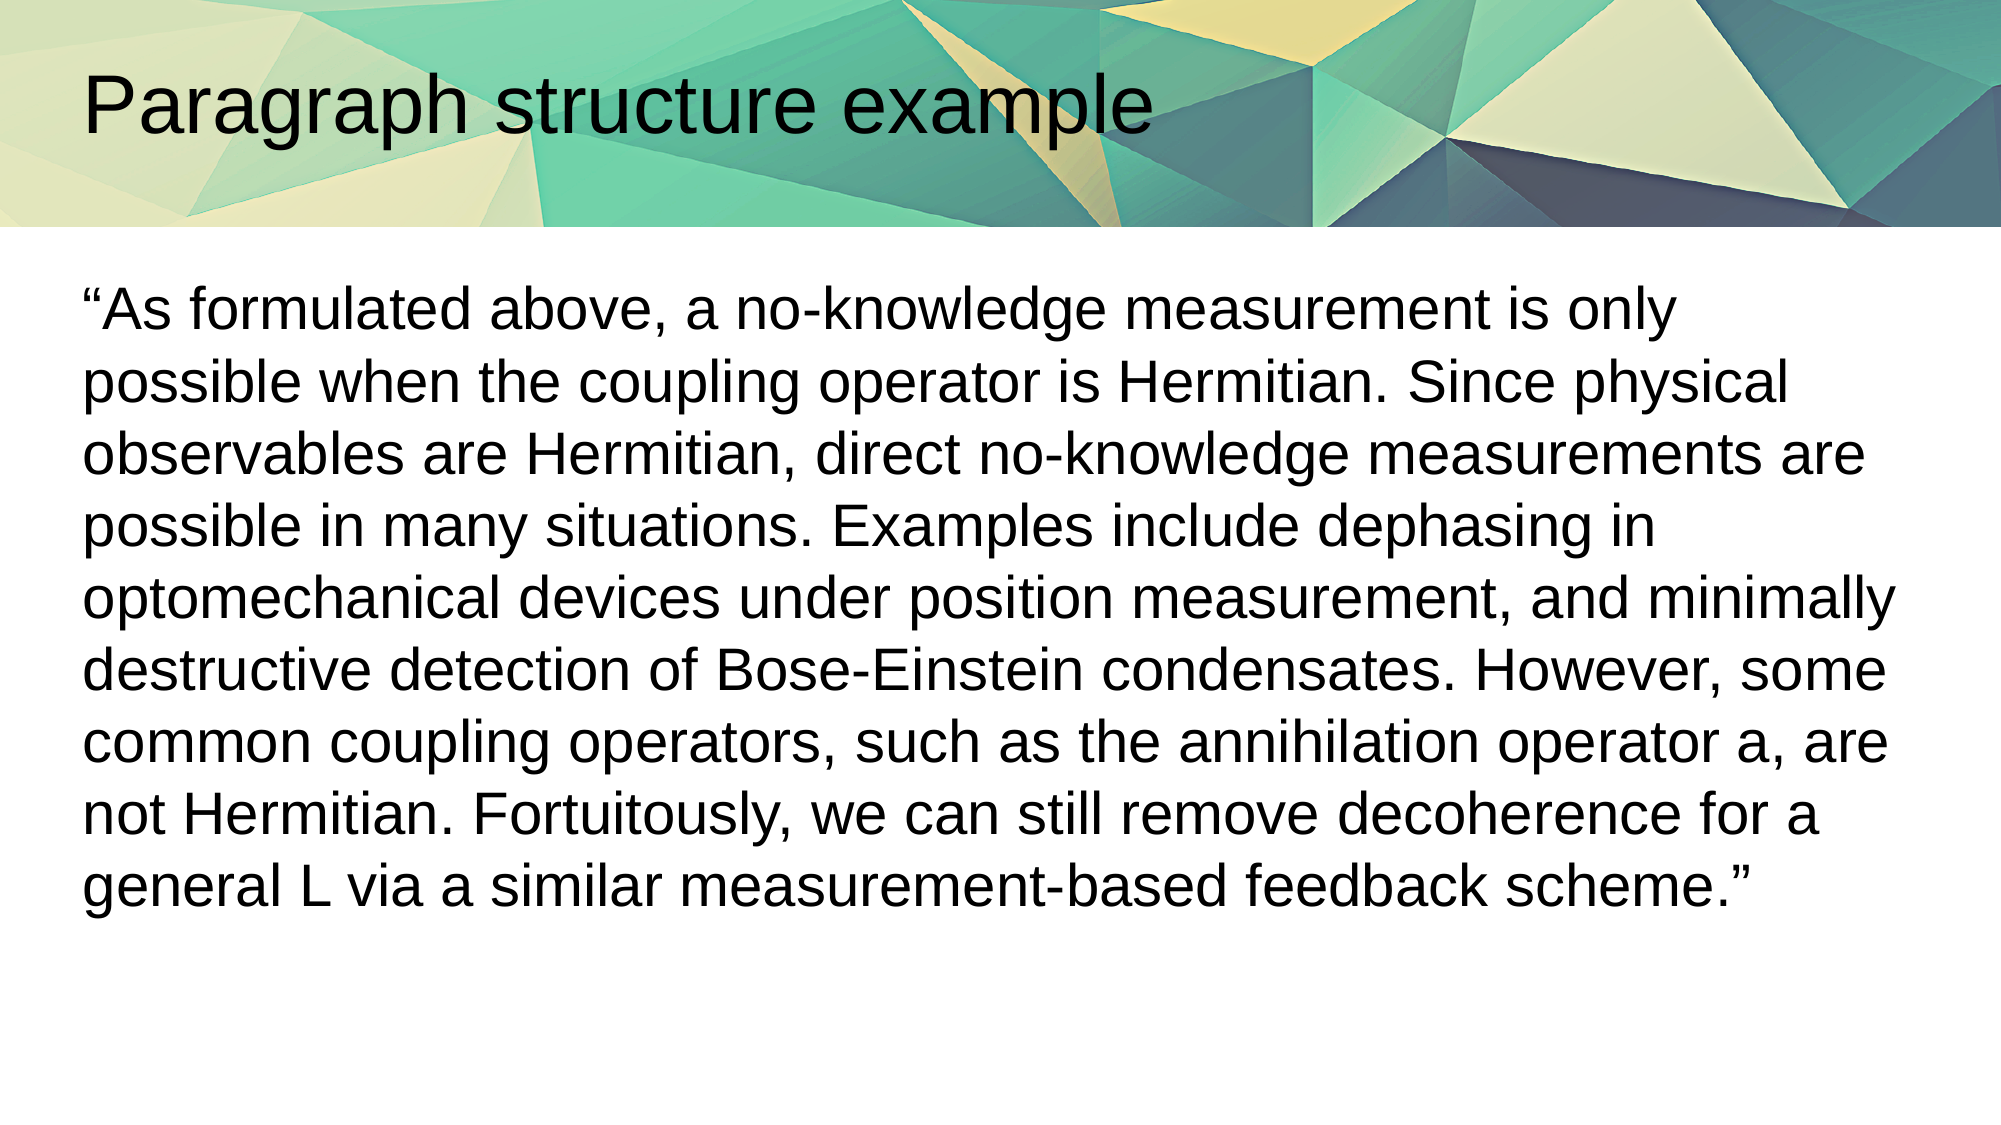

# Paragraph structure example
“As formulated above, a no-knowledge measurement is only possible when the coupling operator is Hermitian. Since physical observables are Hermitian, direct no-knowledge measurements are possible in many situations. Examples include dephasing in optomechanical devices under position measurement, and minimally destructive detection of Bose-Einstein condensates. However, some common coupling operators, such as the annihilation operator a, are not Hermitian. Fortuitously, we can still remove decoherence for a general L via a similar measurement-based feedback scheme.”